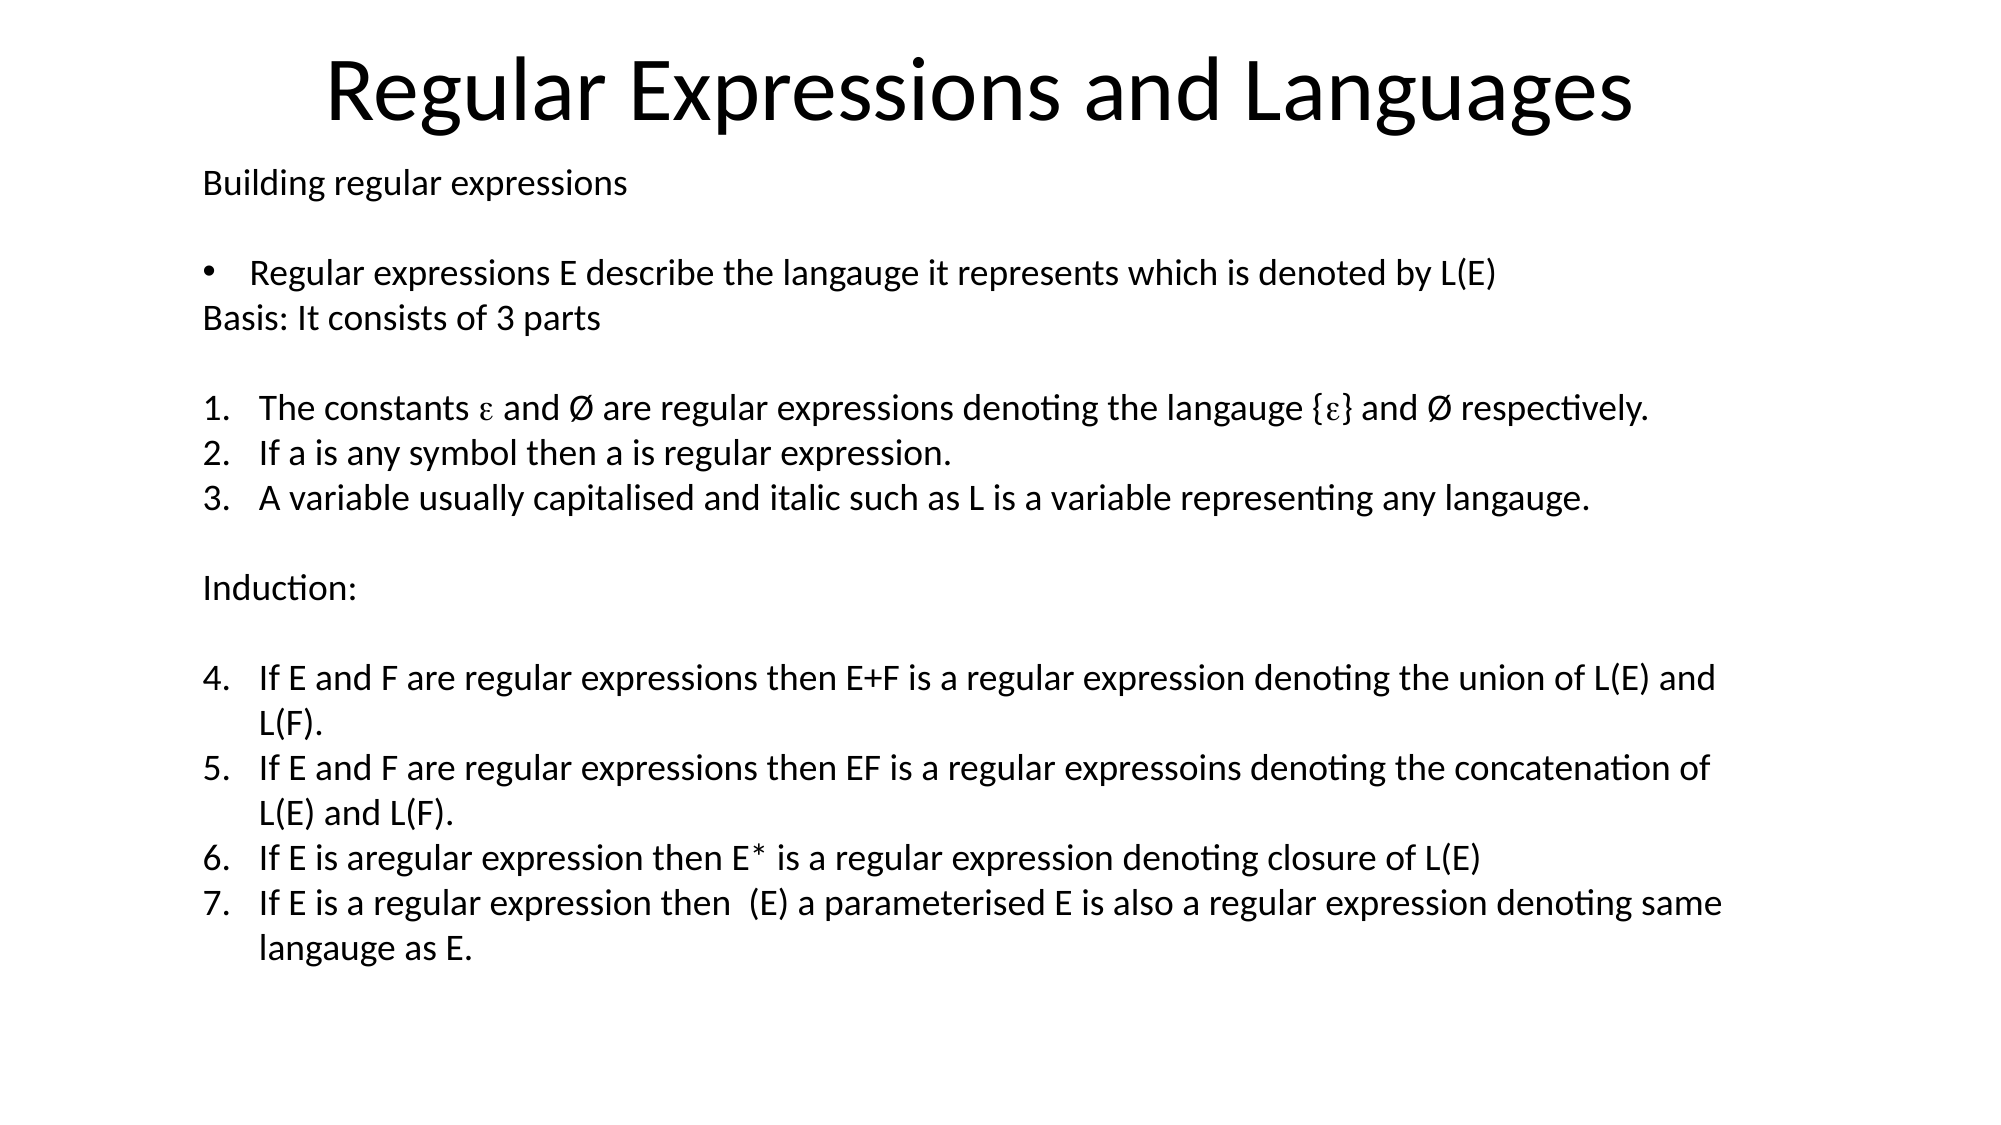

# Regular Expressions and Languages
Building regular expressions

Regular expressions E describe the langauge it represents which is denoted by L(E)
Basis: It consists of 3 parts

The constants ε and Ø are regular expressions denoting the langauge {ε} and Ø respectively.
If a is any symbol then a is regular expression.
A variable usually capitalised and italic such as L is a variable representing any langauge.

Induction:

If E and F are regular expressions then E+F is a regular expression denoting the union of L(E) and L(F).
If E and F are regular expressions then EF is a regular expressoins denoting the concatenation of L(E) and L(F).
If E is aregular expression then E* is a regular expression denoting closure of L(E)
If E is a regular expression then  (E) a parameterised E is also a regular expression denoting same langauge as E.